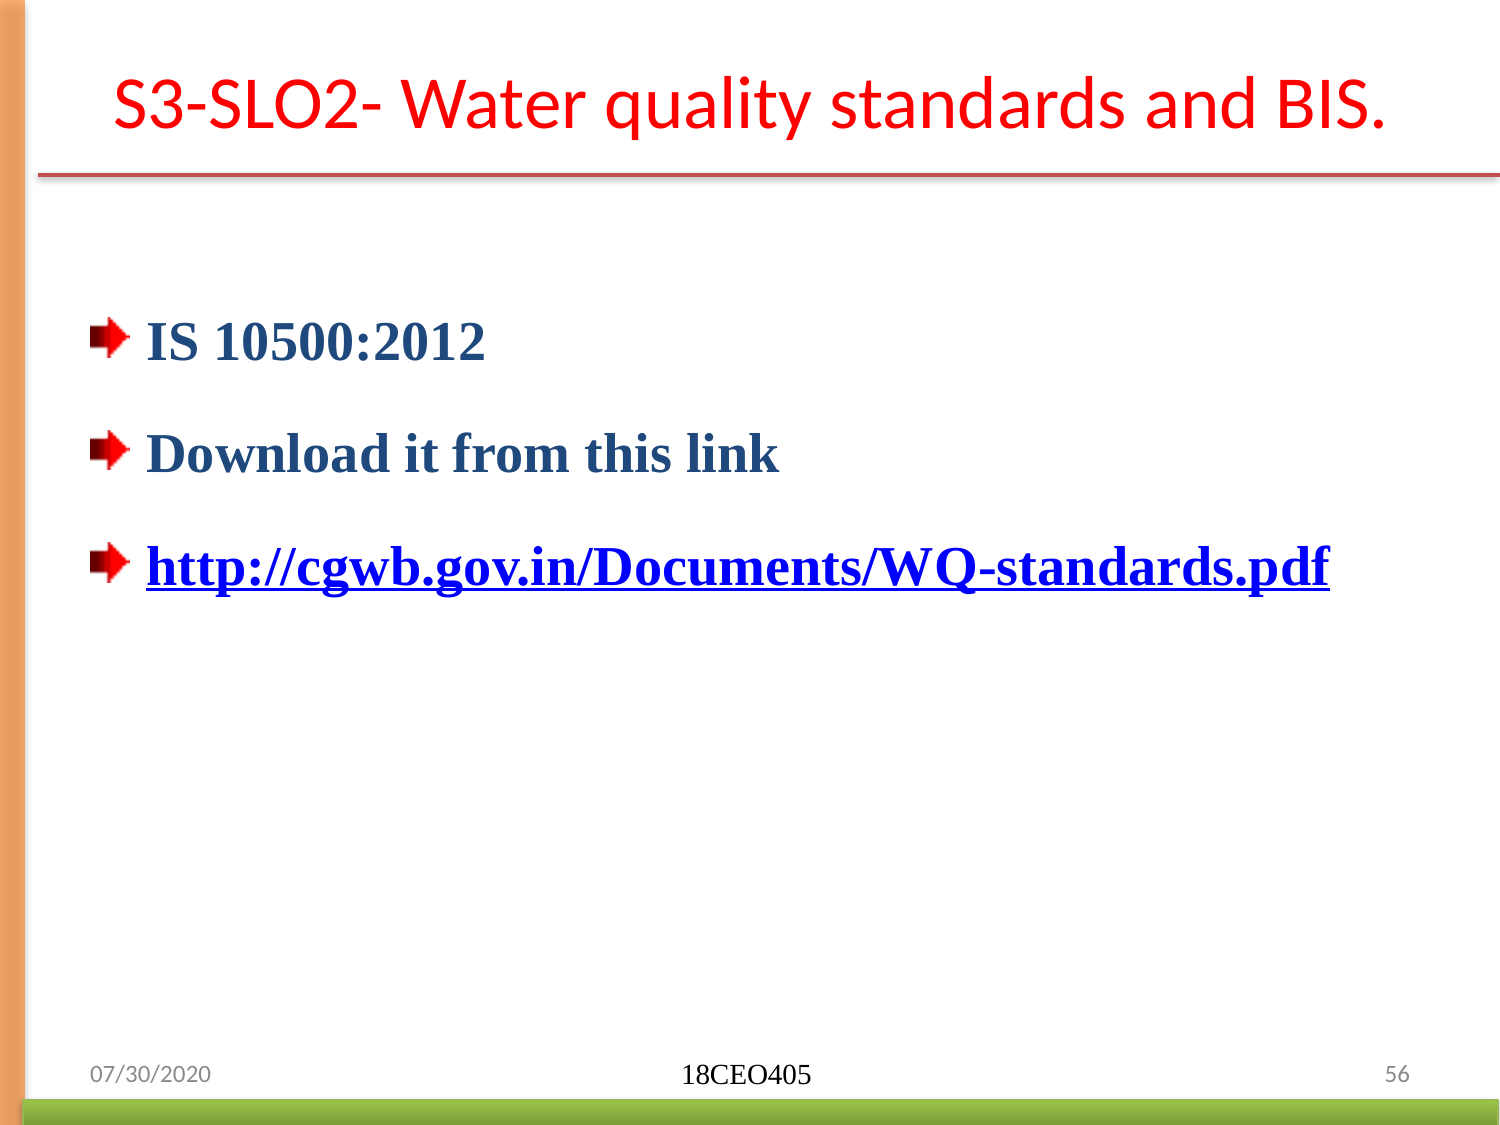

S3-SLO2- Water quality standards and BIS.
IS 10500:2012
Download it from this link
http://cgwb.gov.in/Documents/WQ-standards.pdf
07/30/2020
18CEO405
56